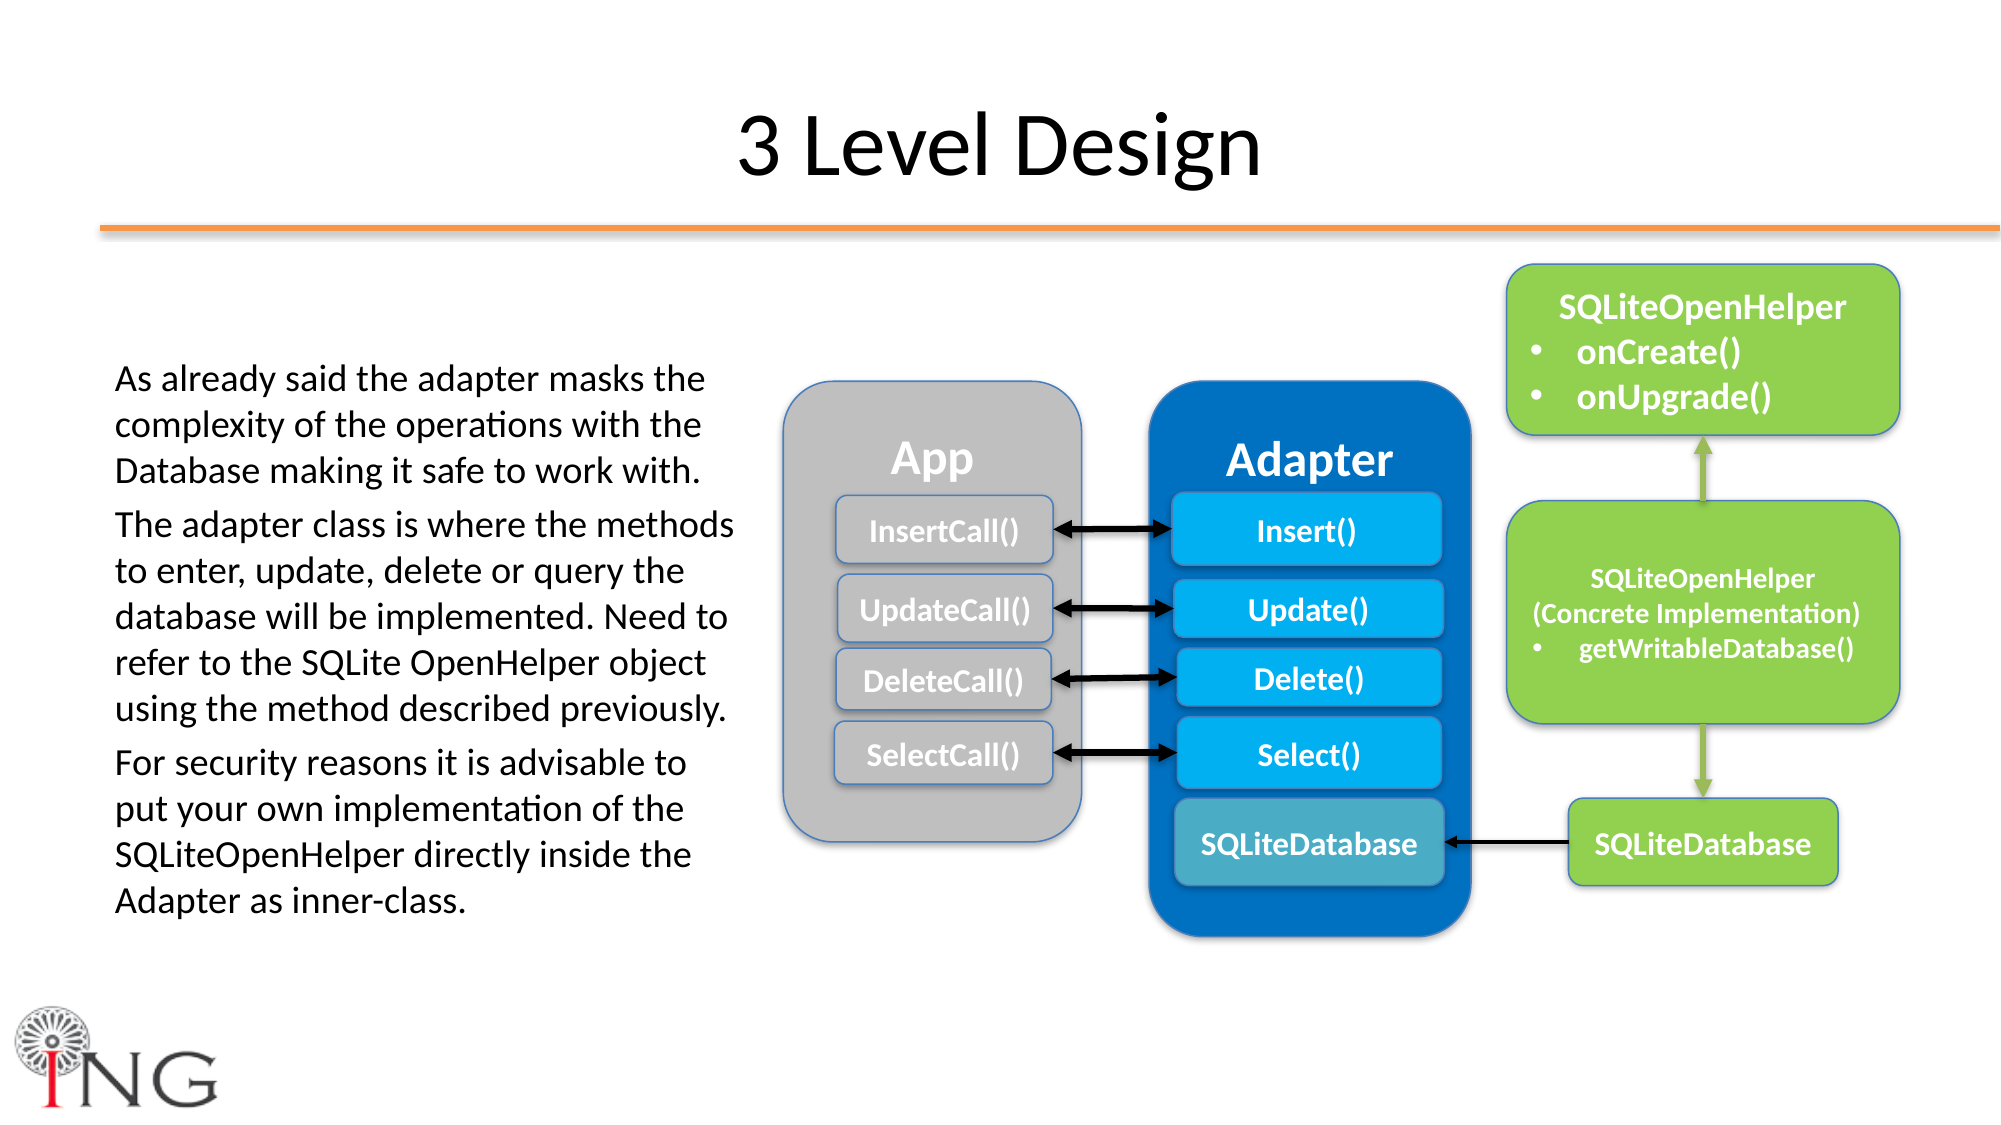

# 3 Level Design
SQLiteOpenHelper
onCreate()
onUpgrade()
App

Adapter

Insert()
InsertCall()
SQLiteOpenHelper
(Concrete Implementation)
getWritableDatabase()
UpdateCall()
Update()
DeleteCall()
Delete()
Select()
SelectCall()
SQLiteDatabase
SQLiteDatabase
As already said the adapter masks the complexity of the operations with the Database making it safe to work with.
The adapter class is where the methods to enter, update, delete or query the database will be implemented. Need to refer to the SQLite OpenHelper object using the method described previously.
For security reasons it is advisable to put your own implementation of the SQLiteOpenHelper directly inside the Adapter as inner-class.